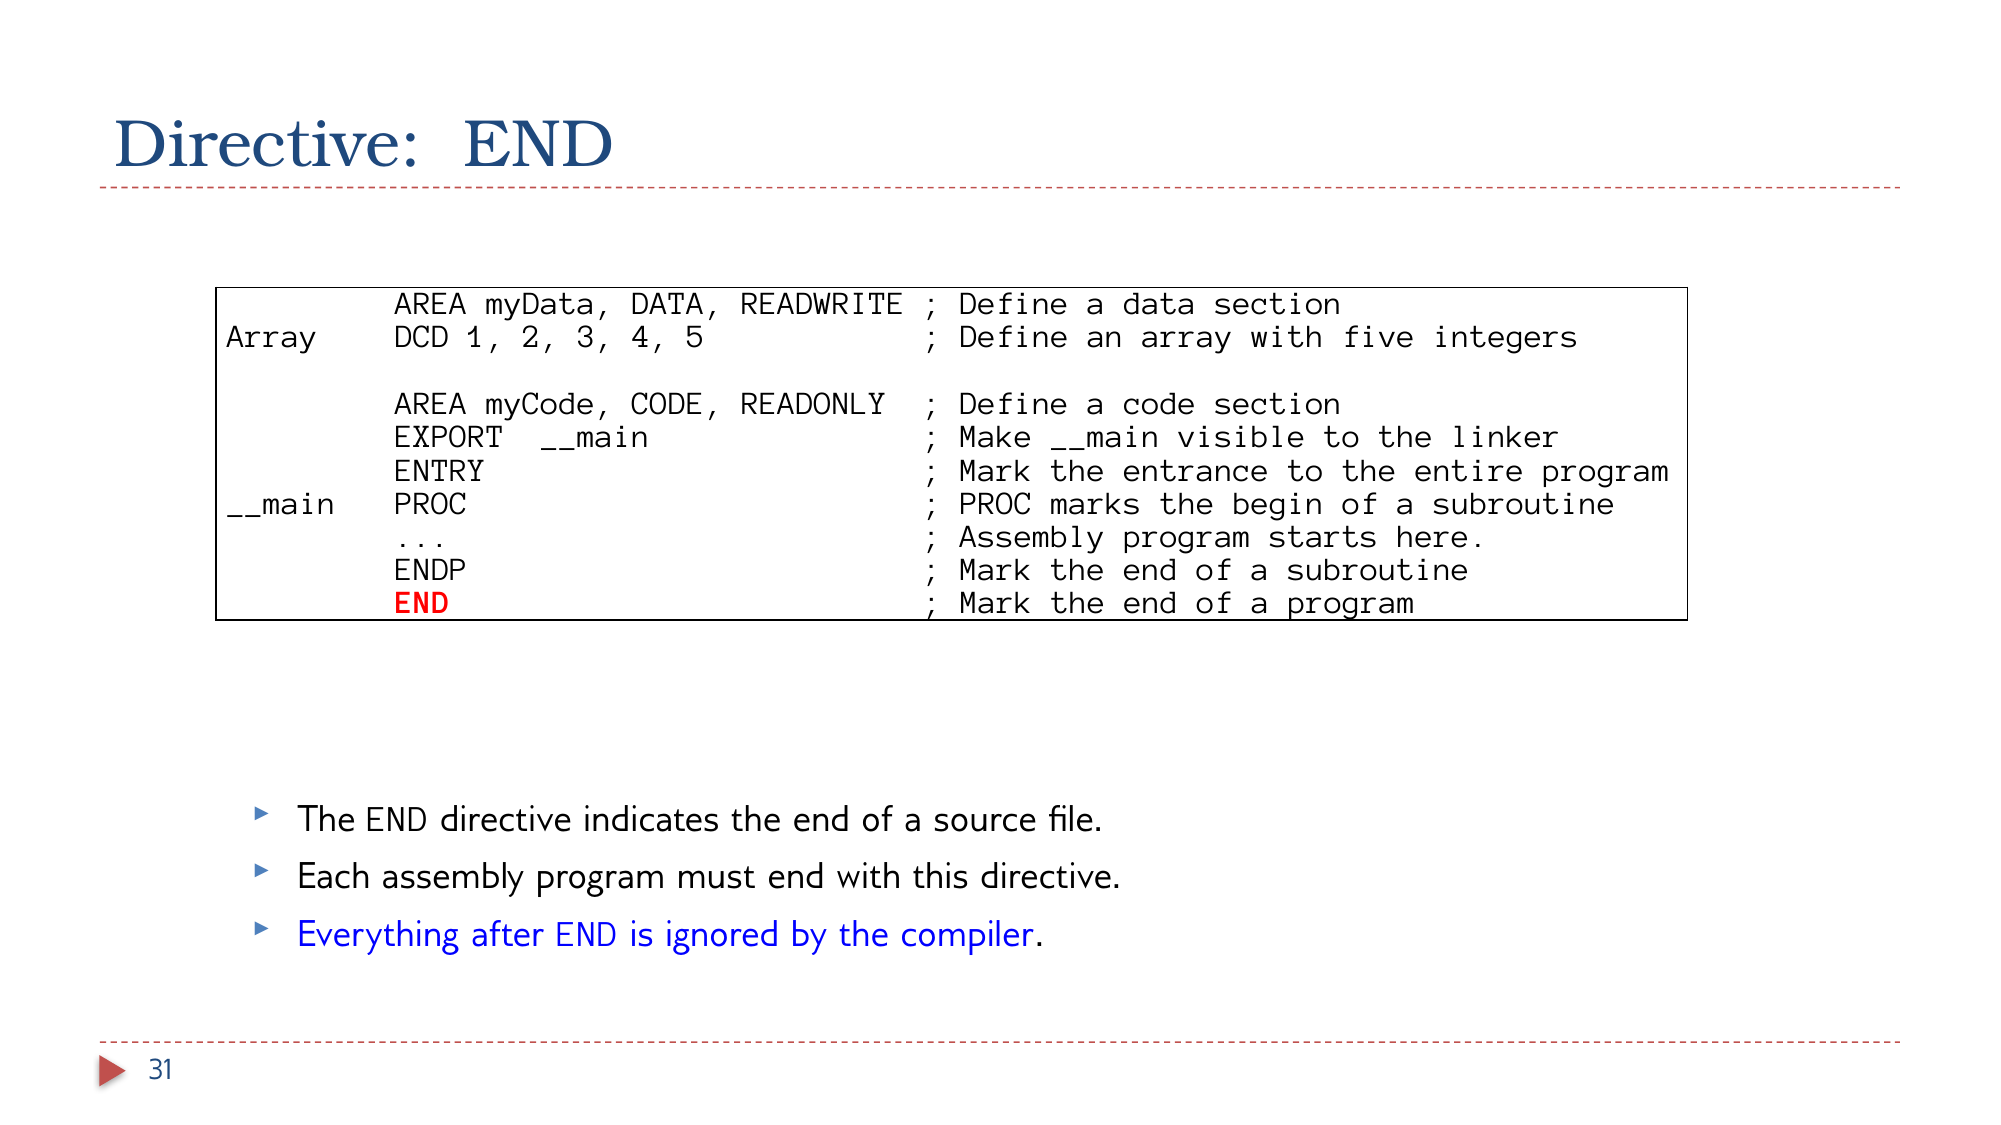

# Directive:  END
| AREA myData, DATA, READWRITE ; Define a data section Array DCD 1, 2, 3, 4, 5 ; Define an array with five integers   AREA myCode, CODE, READONLY ; Define a code section EXPORT \_\_main ; Make \_\_main visible to the linker ENTRY ; Mark the entrance to the entire program \_\_main PROC ; PROC marks the begin of a subroutine ... ; Assembly program starts here. ENDP ; Mark the end of a subroutine END ; Mark the end of a program |
| --- |
The END directive indicates the end of a source file.
Each assembly program must end with this directive.
Everything after END is ignored by the compiler.
31